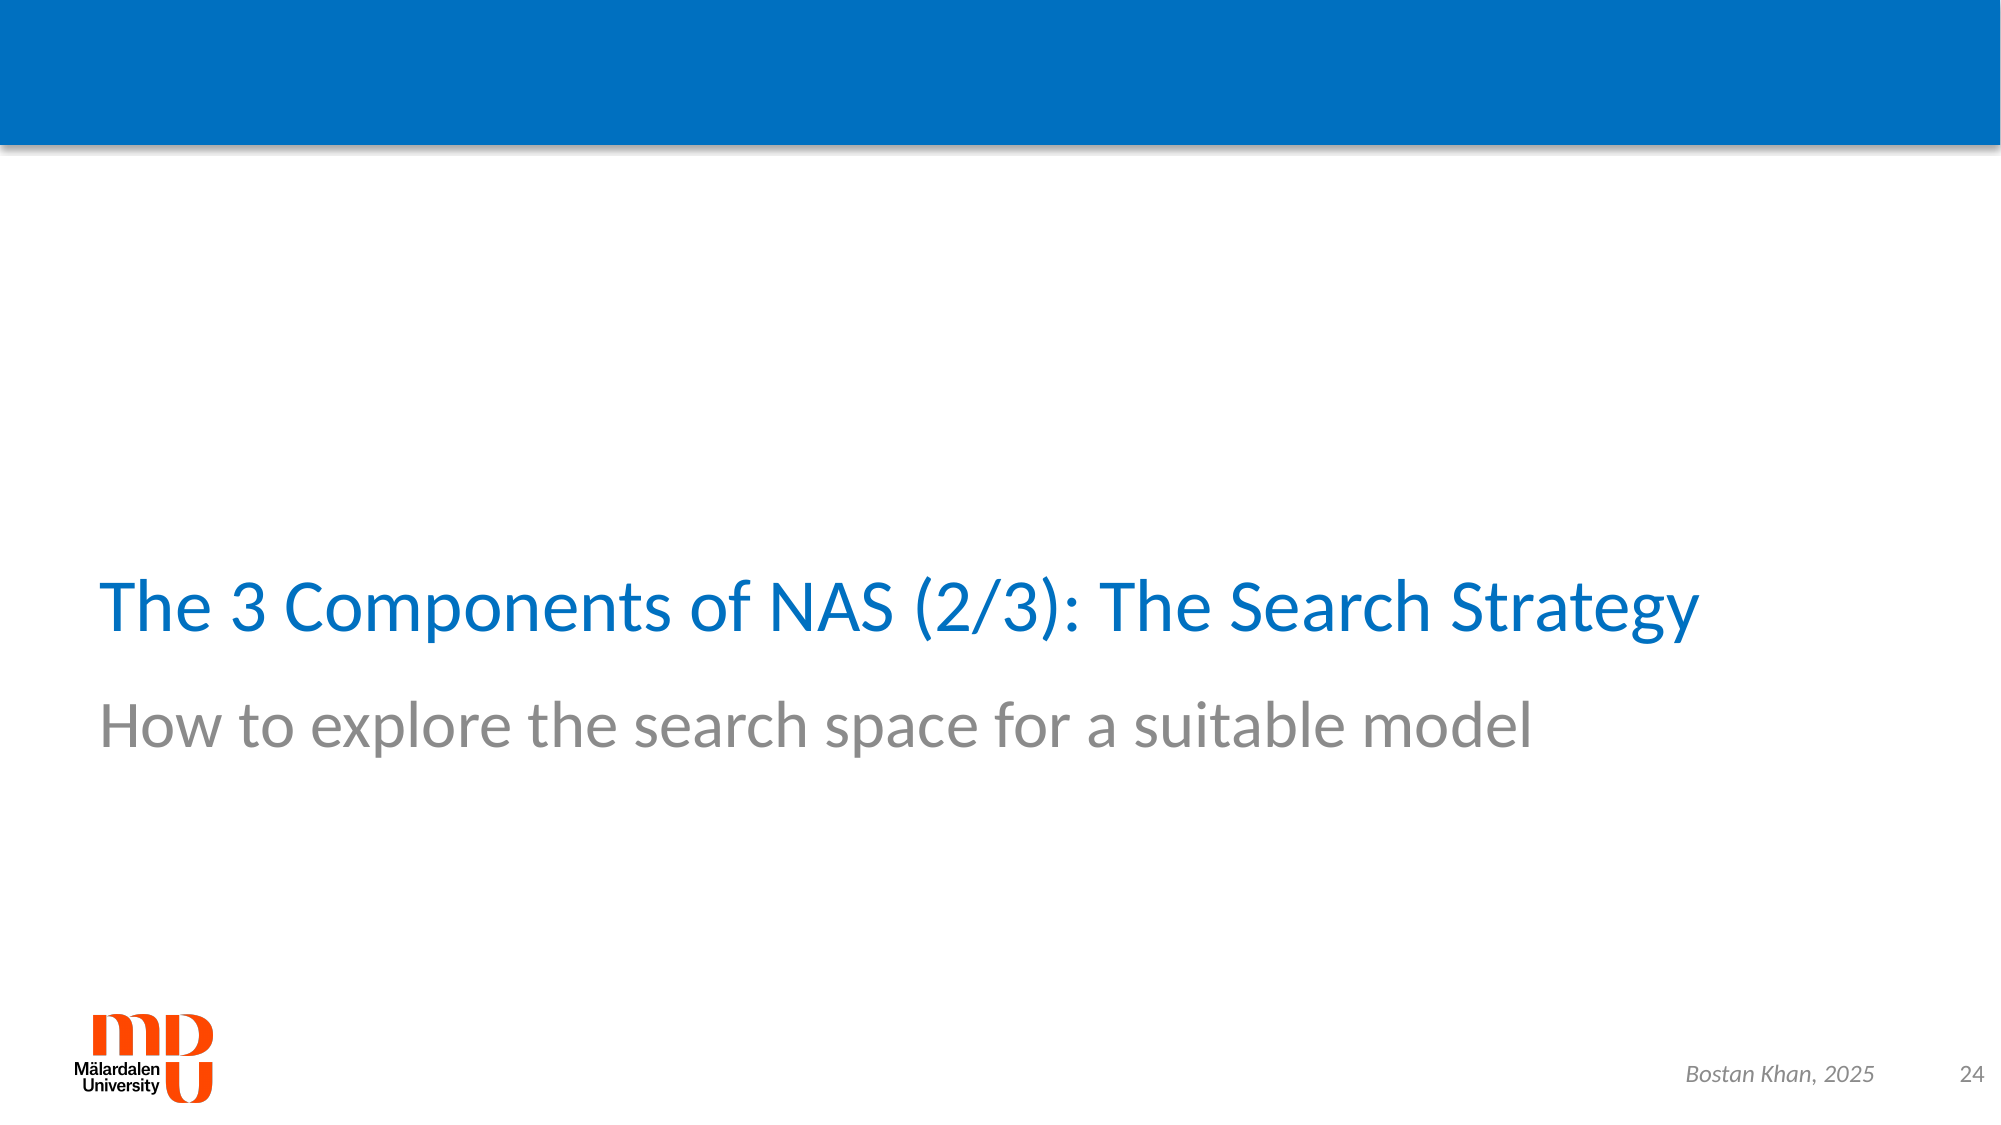

# The 3 Components of NAS (2/3): The Search Strategy
How to explore the search space for a suitable model

Bostan Khan, 2025
24